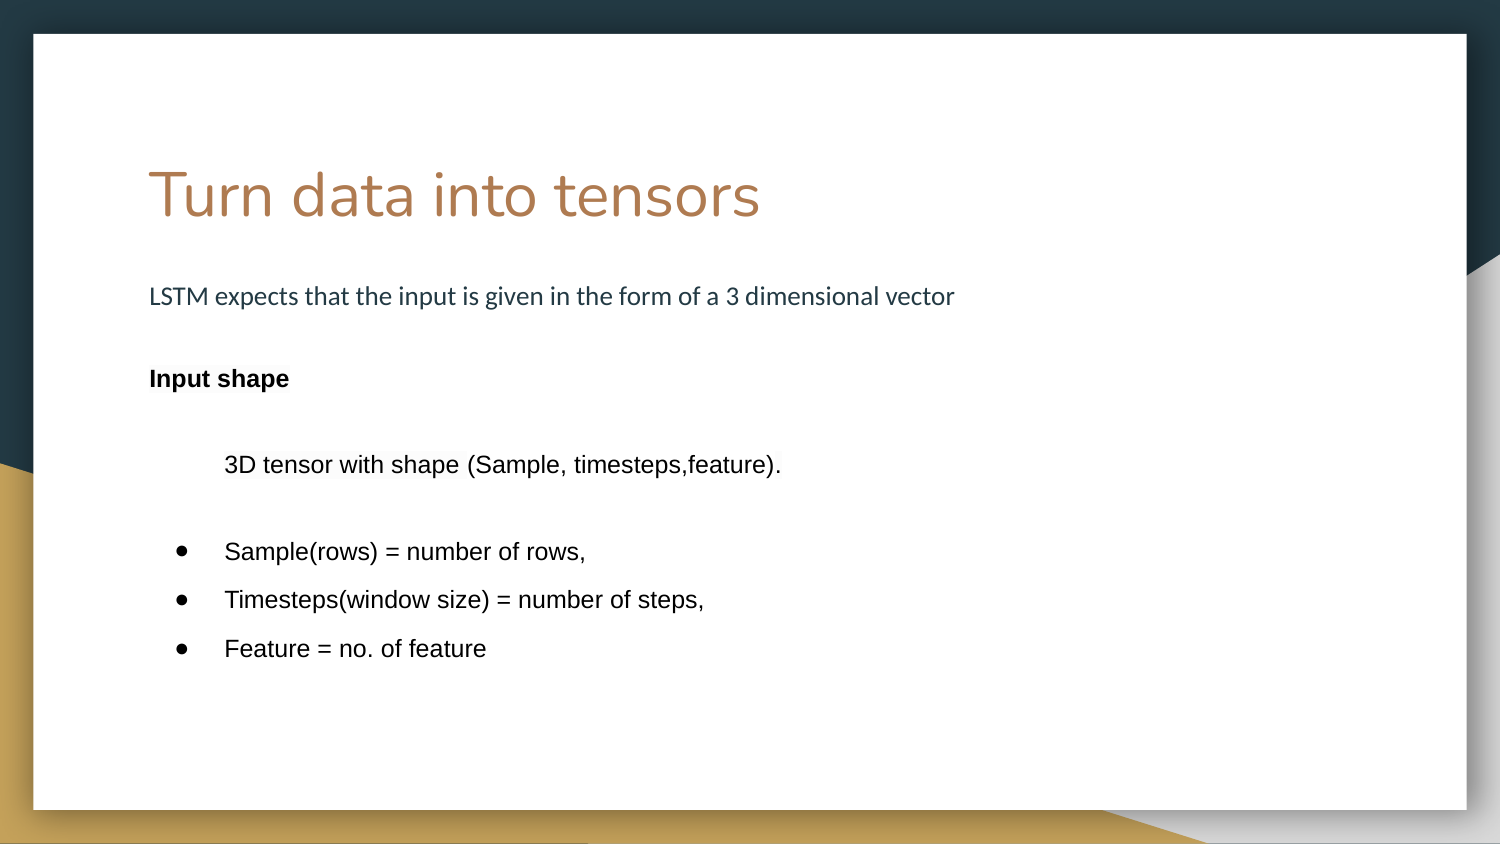

# Turn data into tensors
LSTM expects that the input is given in the form of a 3 dimensional vector
Input shape
3D tensor with shape (Sample, timesteps,feature).
Sample(rows) = number of rows,
Timesteps(window size) = number of steps,
Feature = no. of feature